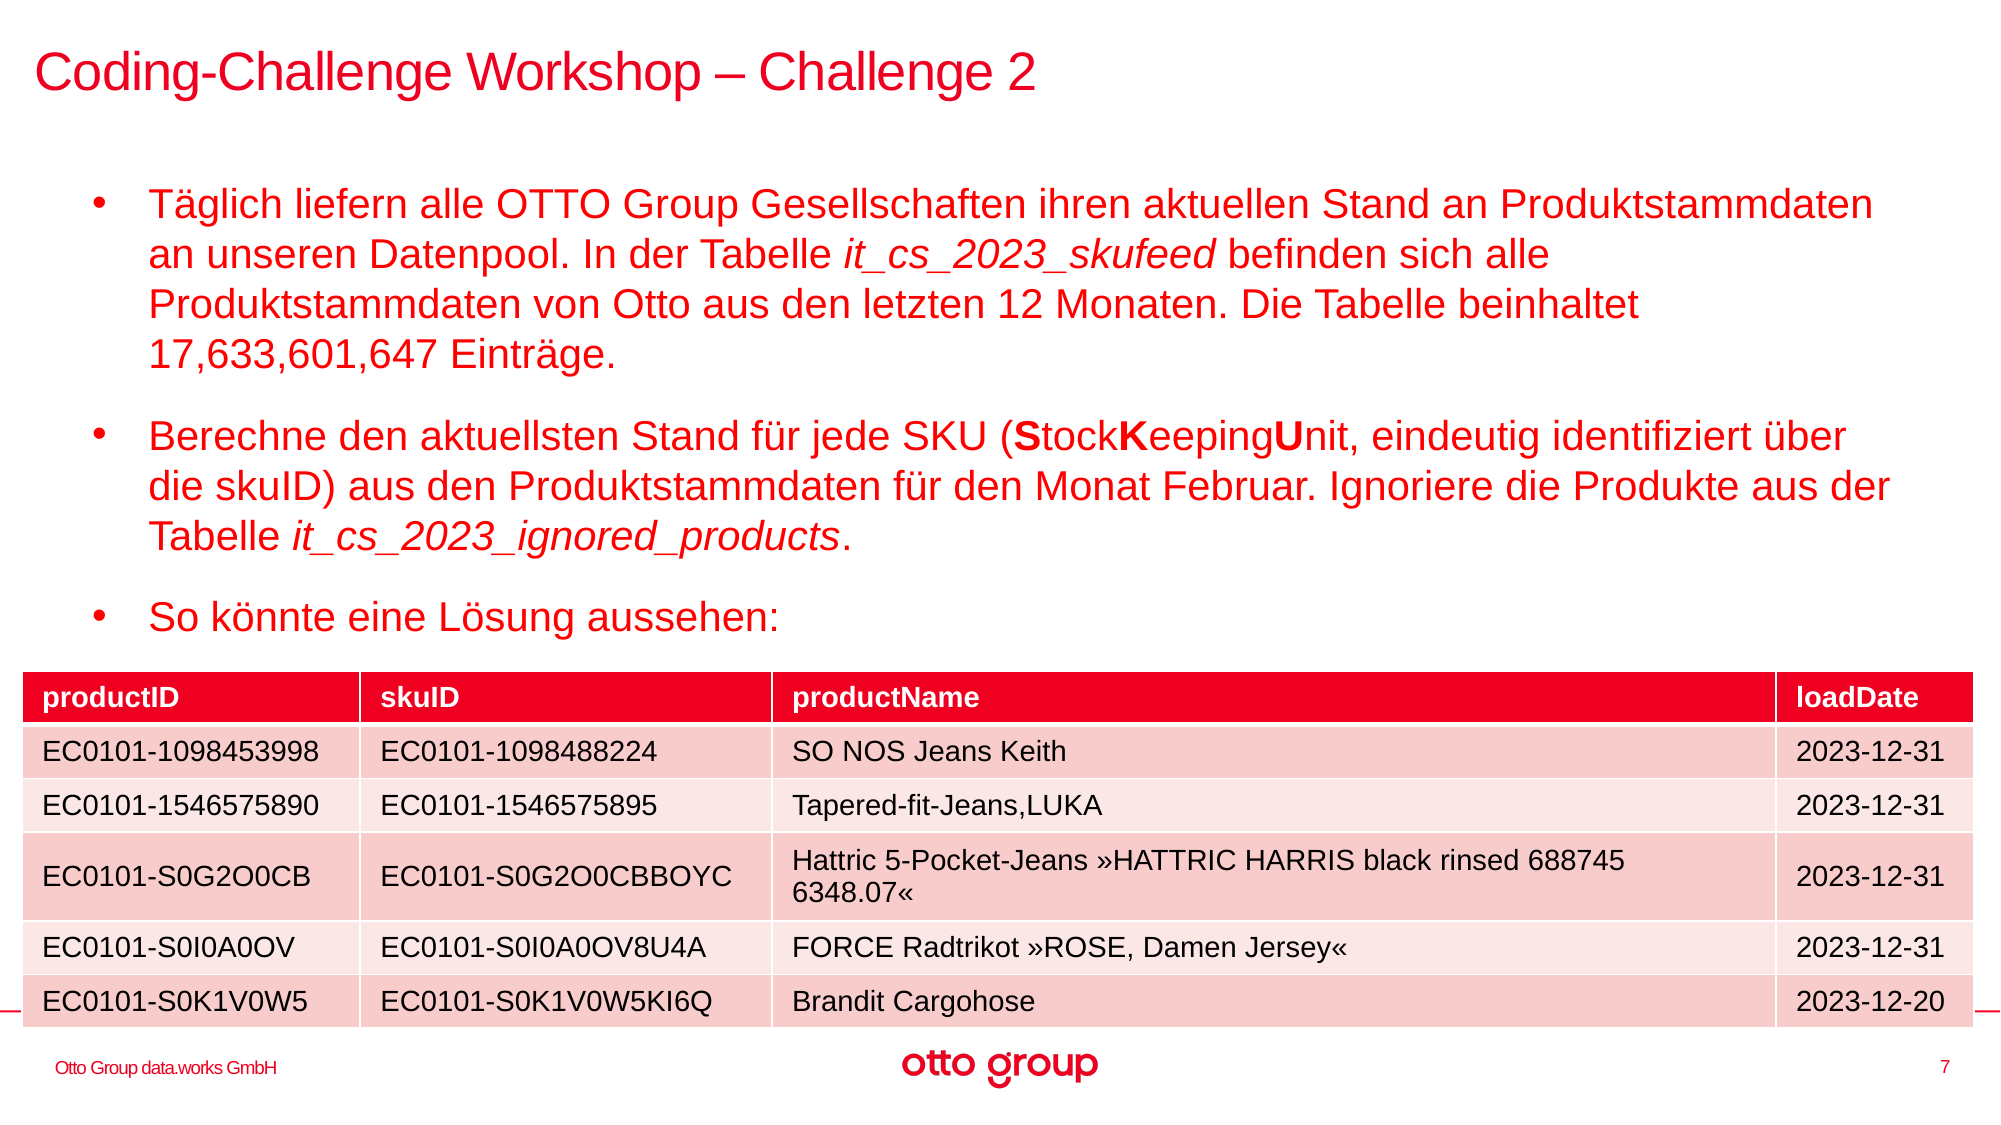

# Coding-Challenge Workshop – Challenge 2
Täglich liefern alle OTTO Group Gesellschaften ihren aktuellen Stand an Produktstammdaten an unseren Datenpool. In der Tabelle it_cs_2023_skufeed befinden sich alle Produktstammdaten von Otto aus den letzten 12 Monaten. Die Tabelle beinhaltet 17,633,601,647 Einträge.
Berechne den aktuellsten Stand für jede SKU (StockKeepingUnit, eindeutig identifiziert über die skuID) aus den Produktstammdaten für den Monat Februar. Ignoriere die Produkte aus der Tabelle it_cs_2023_ignored_products.
So könnte eine Lösung aussehen:
| productID | skuID | productName | loadDate |
| --- | --- | --- | --- |
| EC0101-1098453998 | EC0101-1098488224 | SO NOS Jeans Keith | 2023-12-31 |
| EC0101-1546575890 | EC0101-1546575895 | Tapered-fit-Jeans,LUKA | 2023-12-31 |
| EC0101-S0G2O0CB | EC0101-S0G2O0CBBOYC | Hattric 5-Pocket-Jeans »HATTRIC HARRIS black rinsed 688745 6348.07« | 2023-12-31 |
| EC0101-S0I0A0OV | EC0101-S0I0A0OV8U4A | FORCE Radtrikot »ROSE, Damen Jersey« | 2023-12-31 |
| EC0101-S0K1V0W5 | EC0101-S0K1V0W5KI6Q | Brandit Cargohose | 2023-12-20 |
7
 Otto Group data.works GmbH